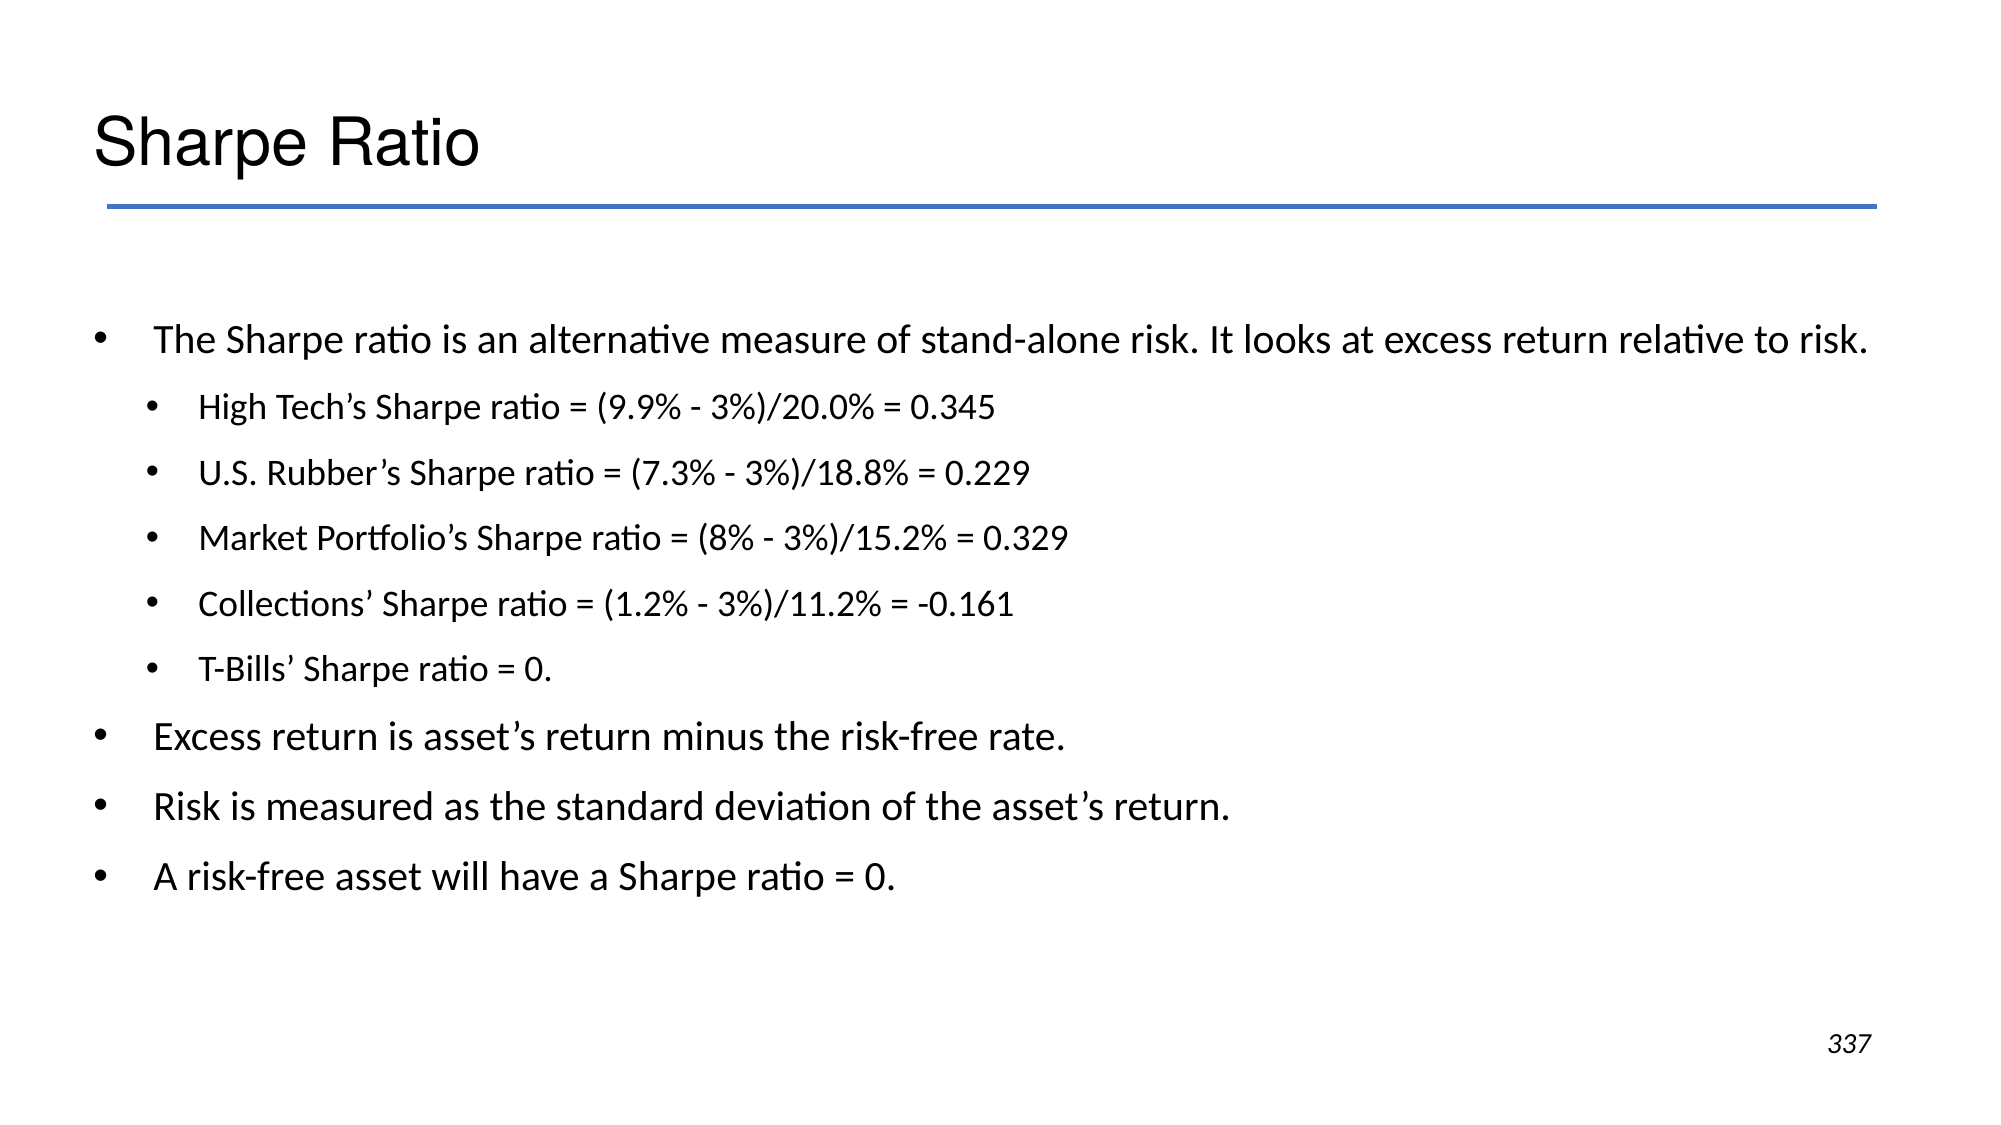

# Sharpe Ratio
The Sharpe ratio is an alternative measure of stand-alone risk. It looks at excess return relative to risk.
High Tech’s Sharpe ratio = (9.9% - 3%)/20.0% = 0.345
U.S. Rubber’s Sharpe ratio = (7.3% - 3%)/18.8% = 0.229
Market Portfolio’s Sharpe ratio = (8% - 3%)/15.2% = 0.329
Collections’ Sharpe ratio = (1.2% - 3%)/11.2% = -0.161
T-Bills’ Sharpe ratio = 0.
Excess return is asset’s return minus the risk-free rate.
Risk is measured as the standard deviation of the asset’s return.
A risk-free asset will have a Sharpe ratio = 0.